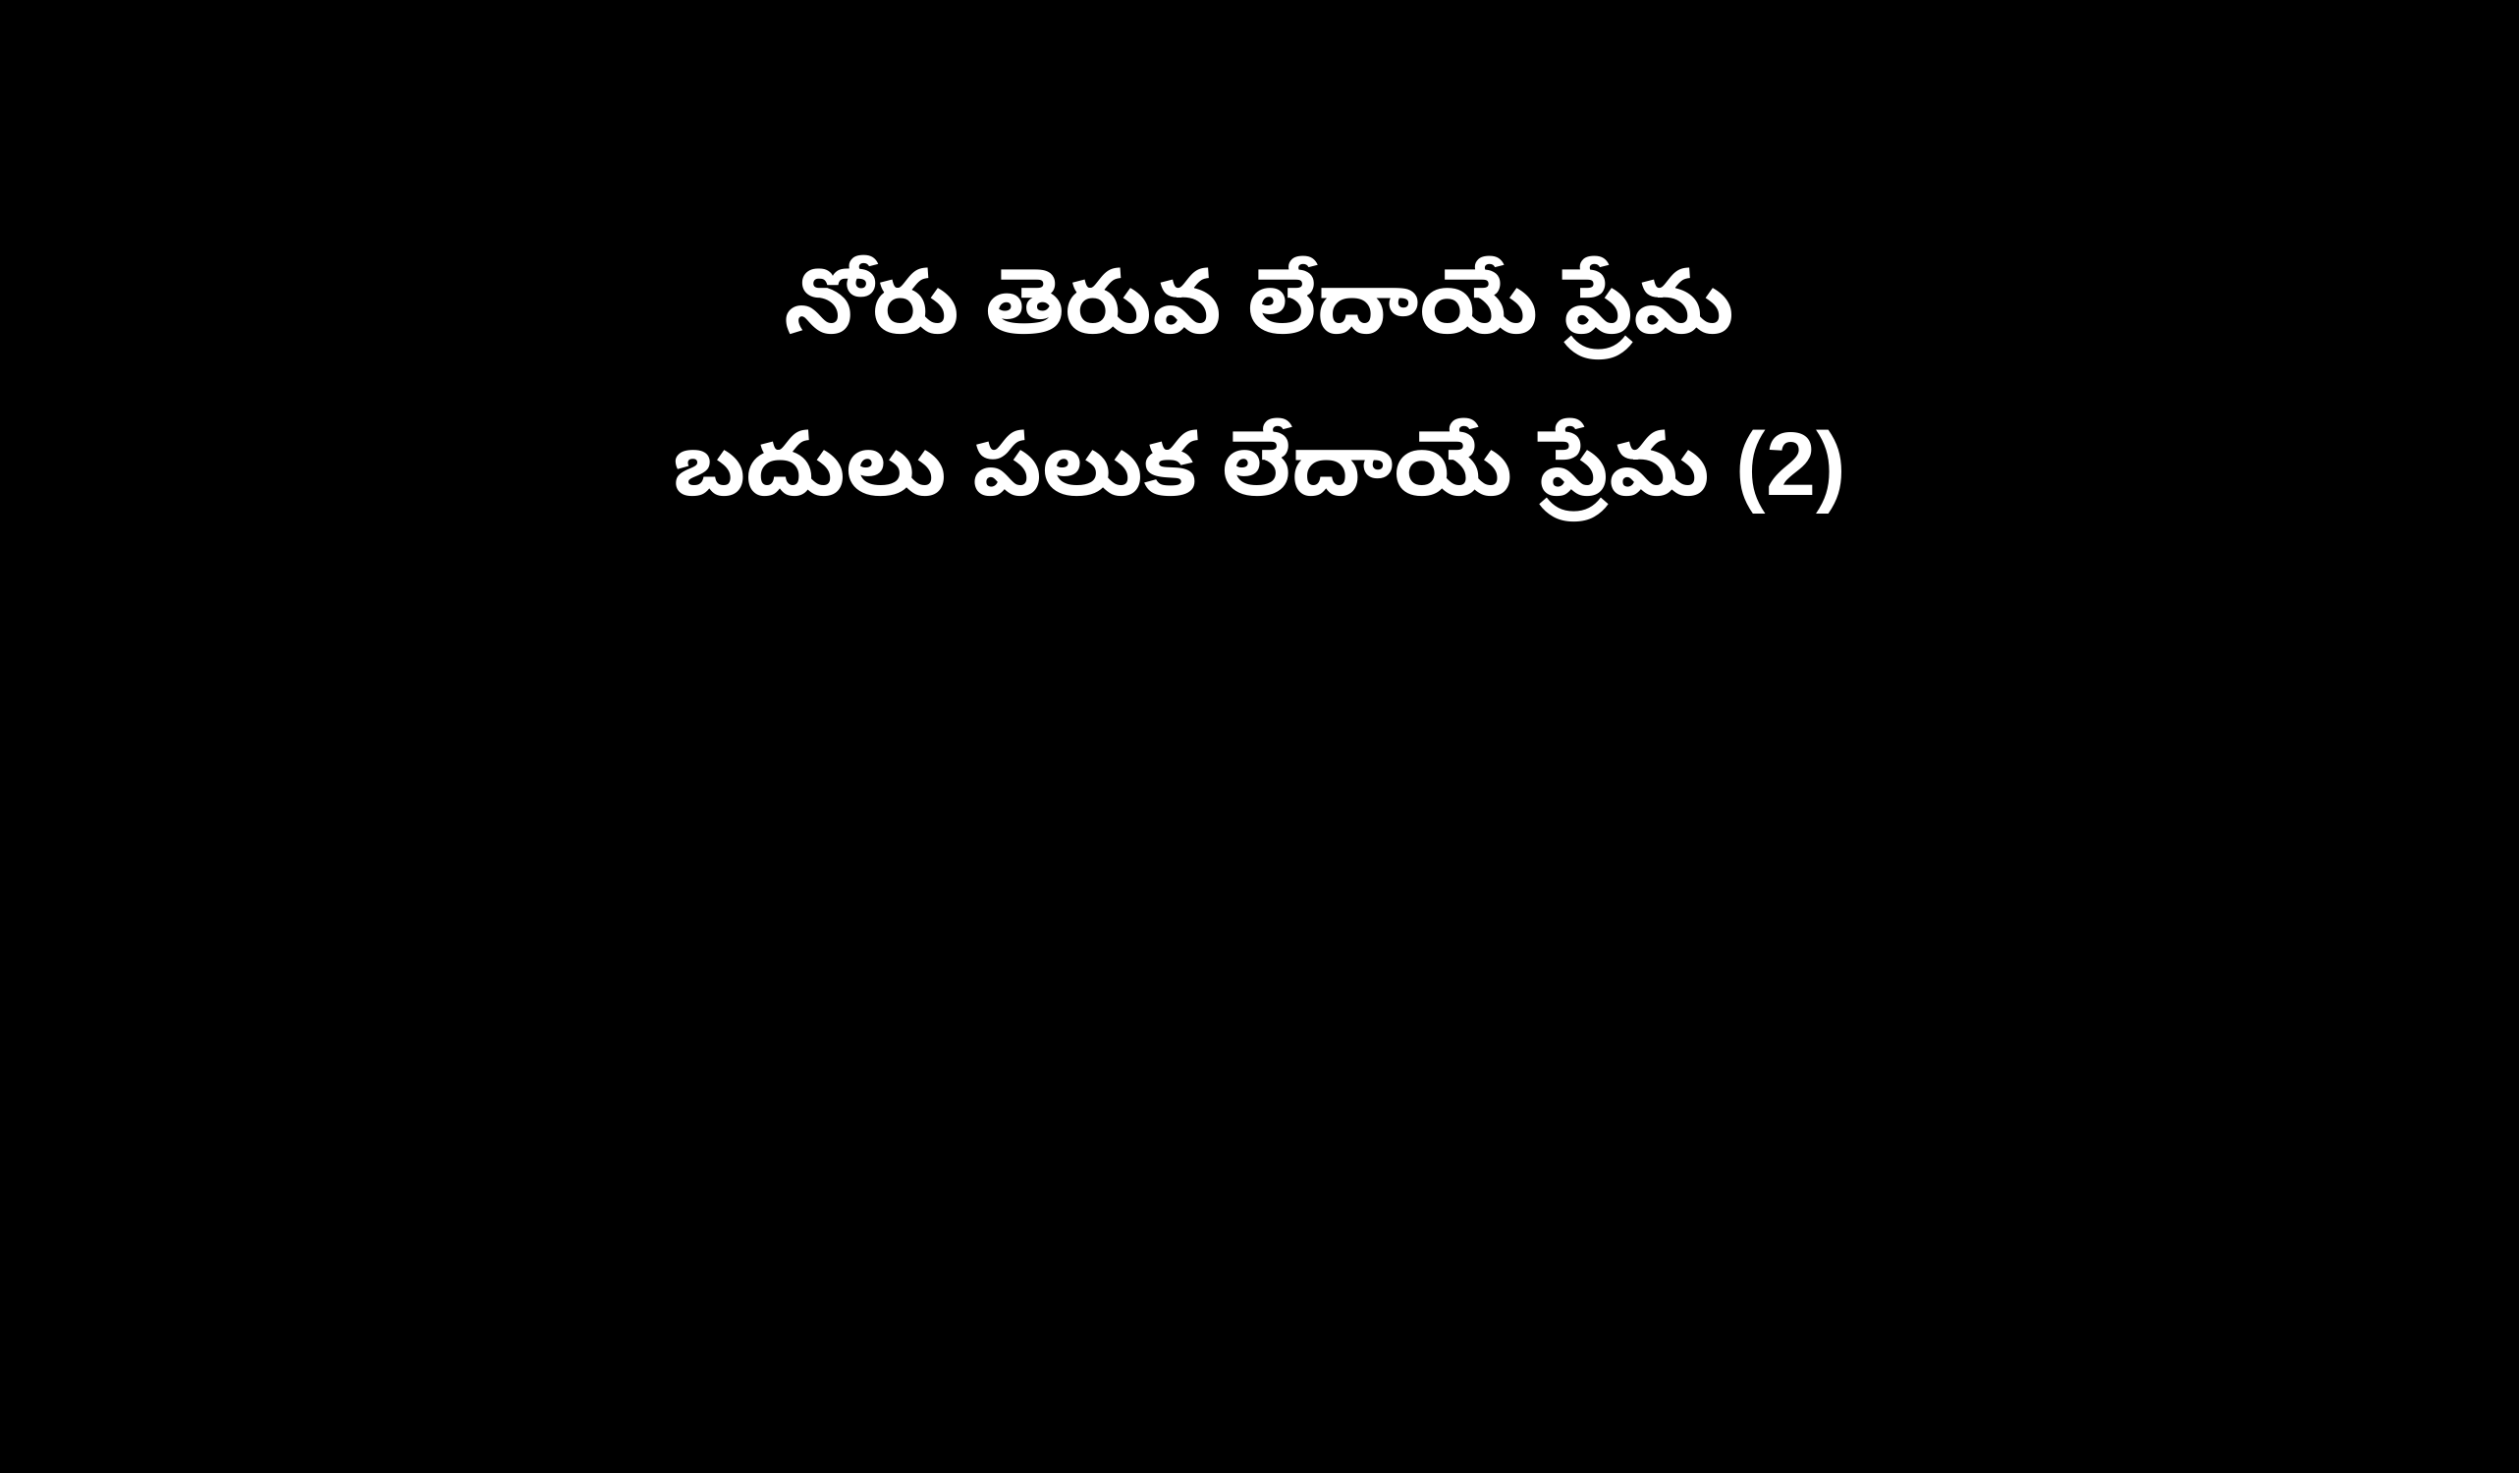

నోరు తెరువ లేదాయే ప్రేమ
బదులు పలుక లేదాయే ప్రేమ (2)